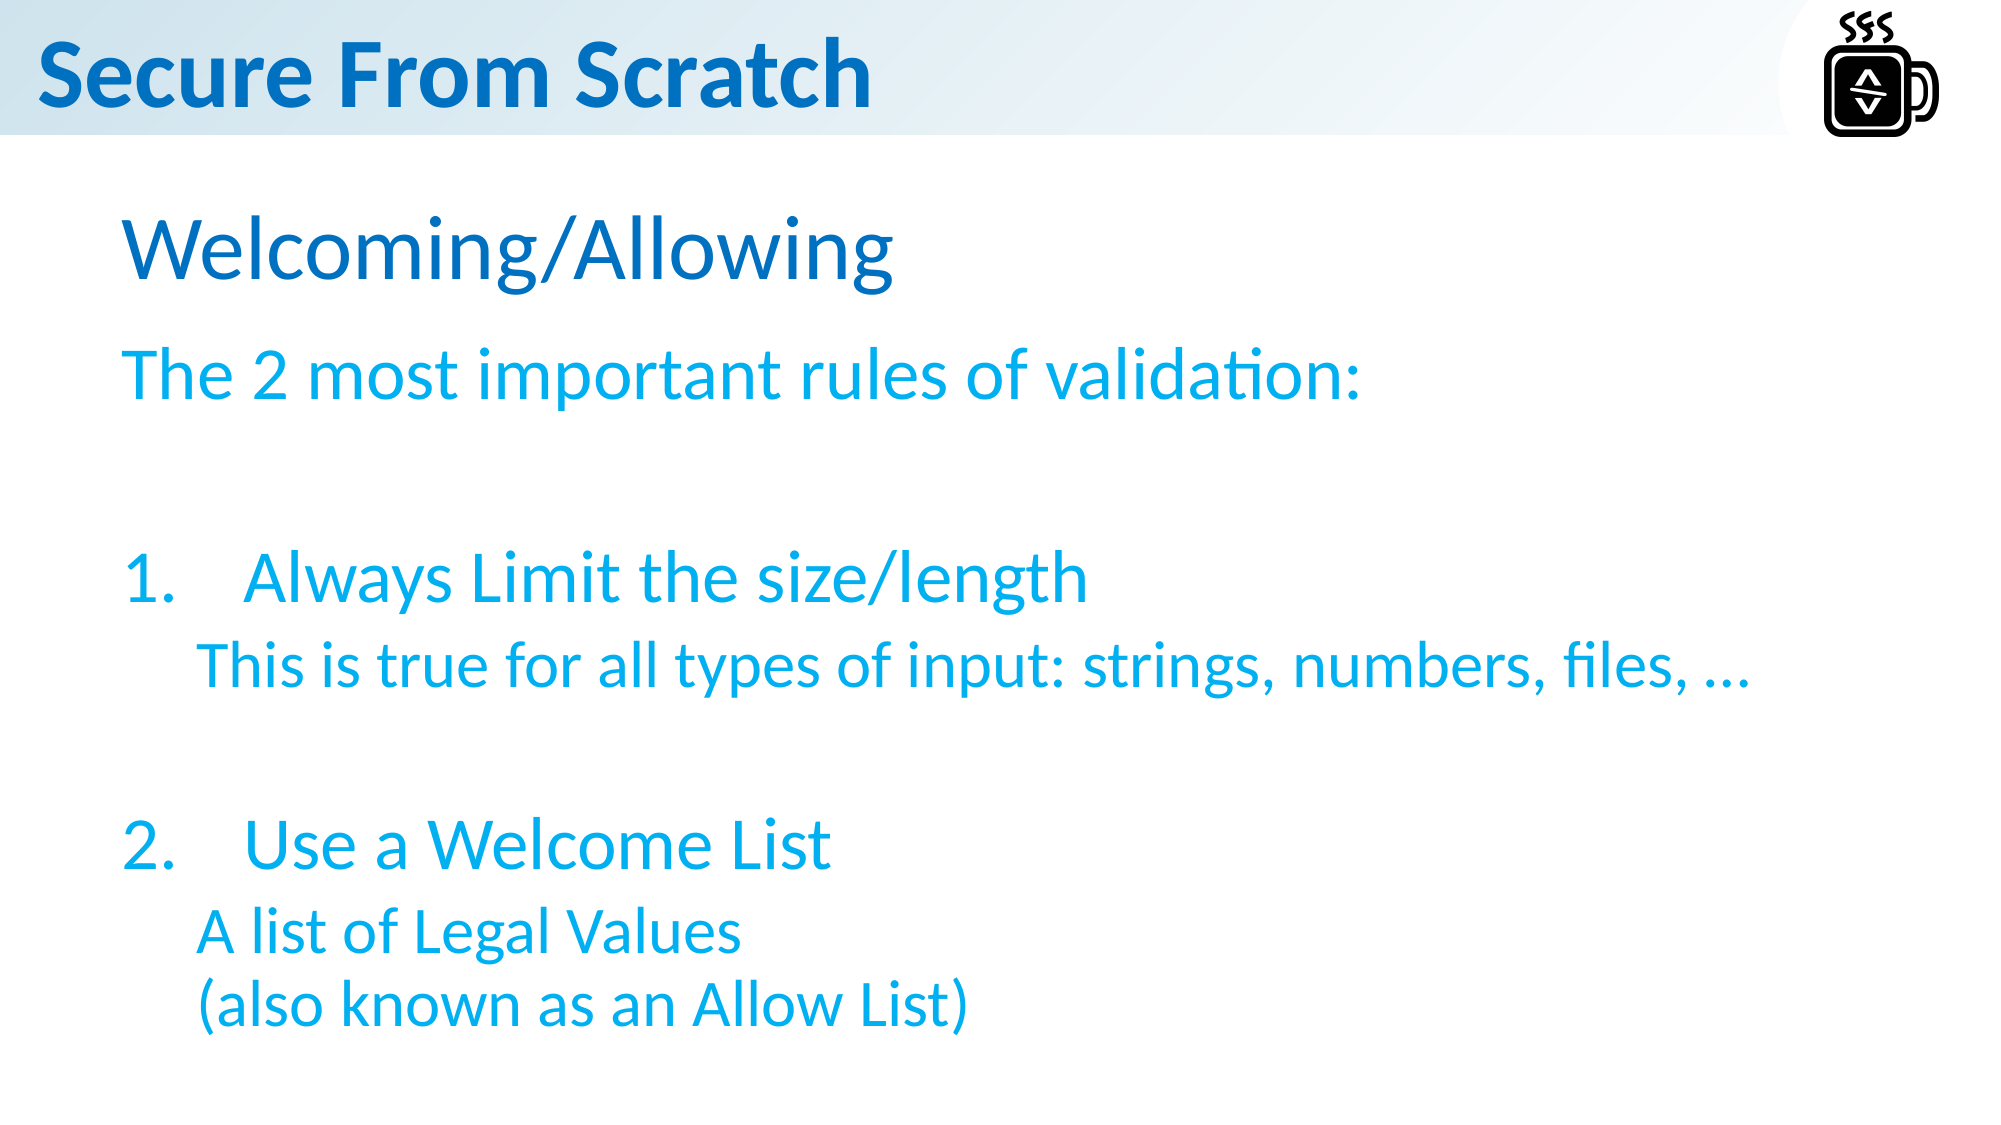

# Welcoming/Allowing
The 2 most important rules of validation:

Always Limit the size/length
This is true for all types of input: strings, numbers, files, …

Use a Welcome List
A list of Legal Values
(also known as an Allow List)